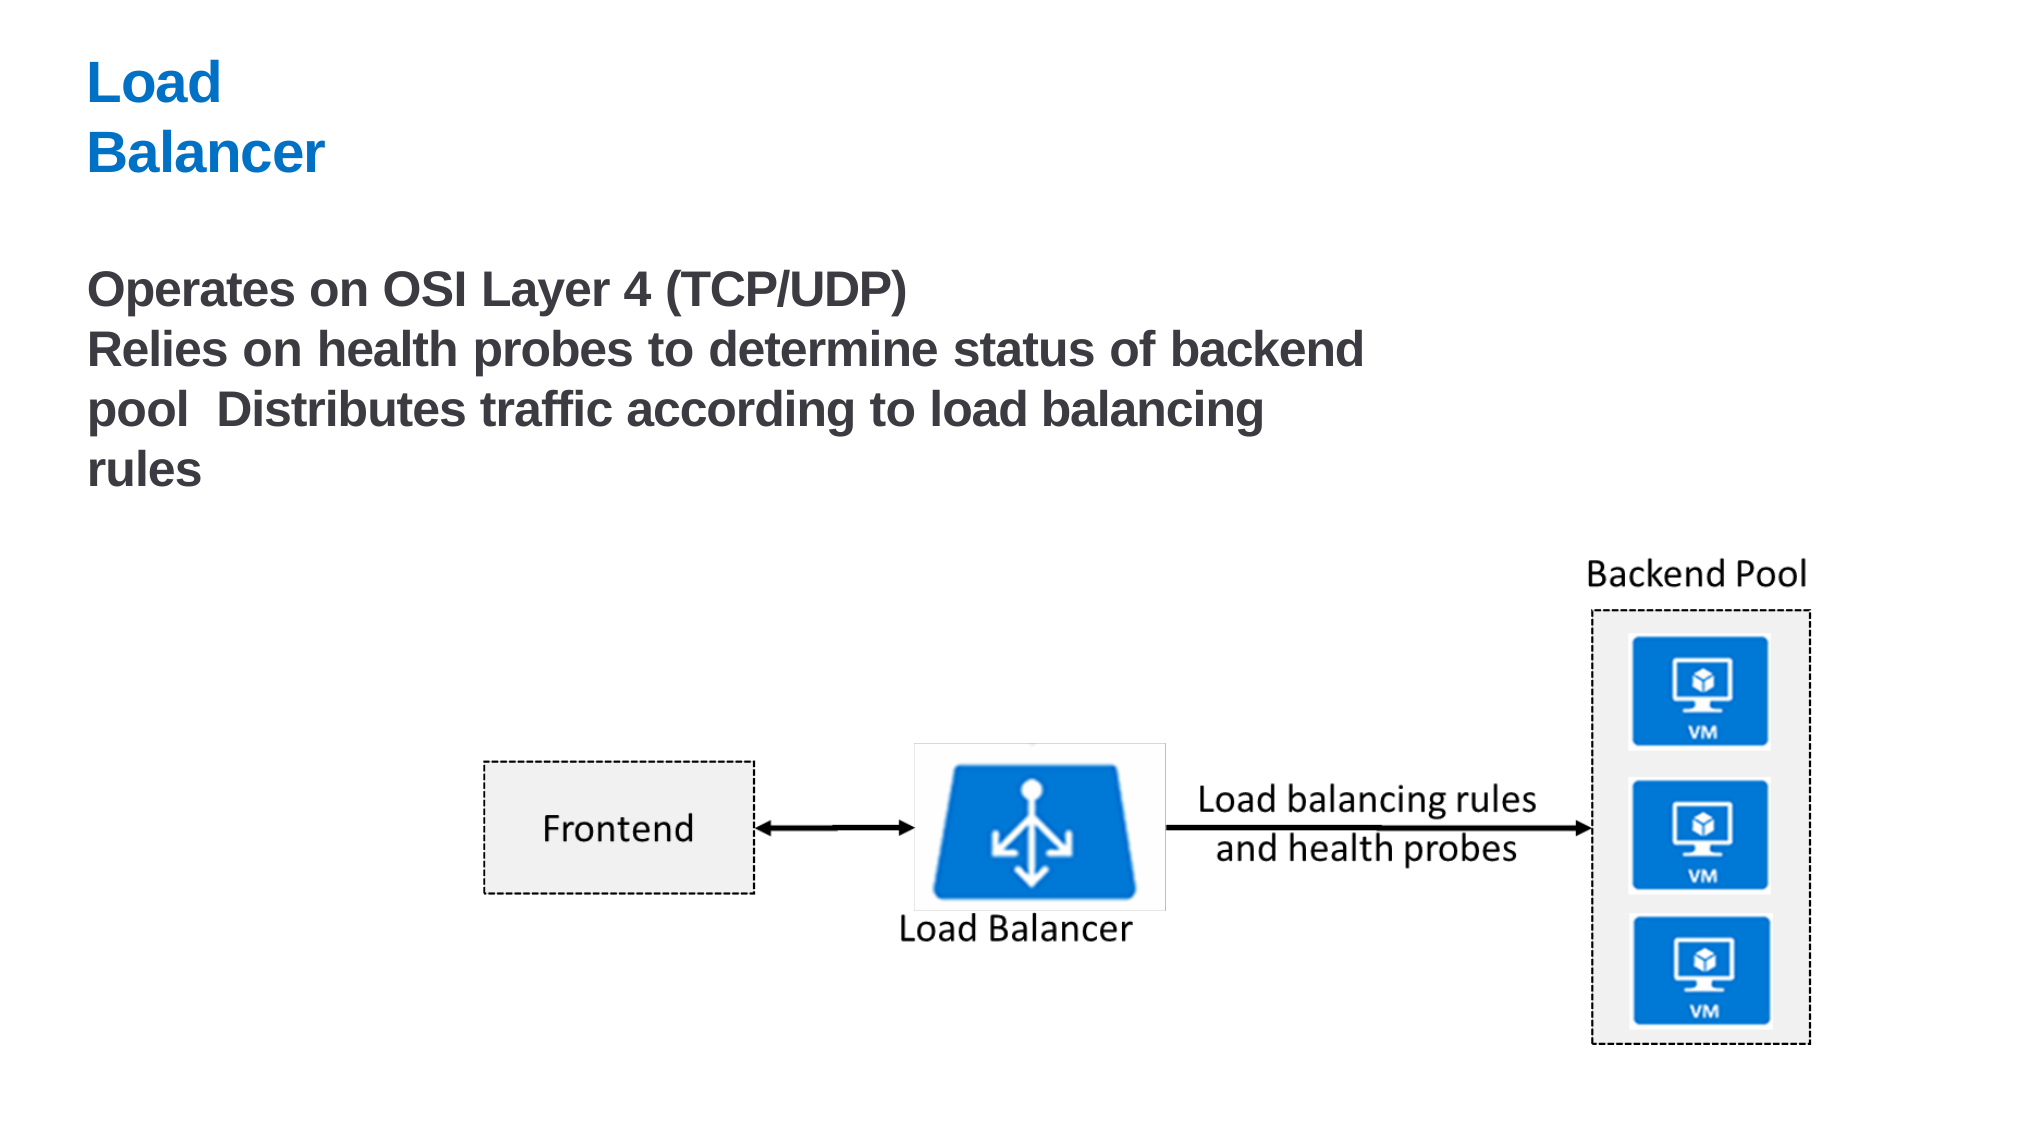

# Load Balancer
Operates on OSI Layer 4 (TCP/UDP)
Relies on health probes to determine status of backend pool  Distributes traffic according to load balancing rules